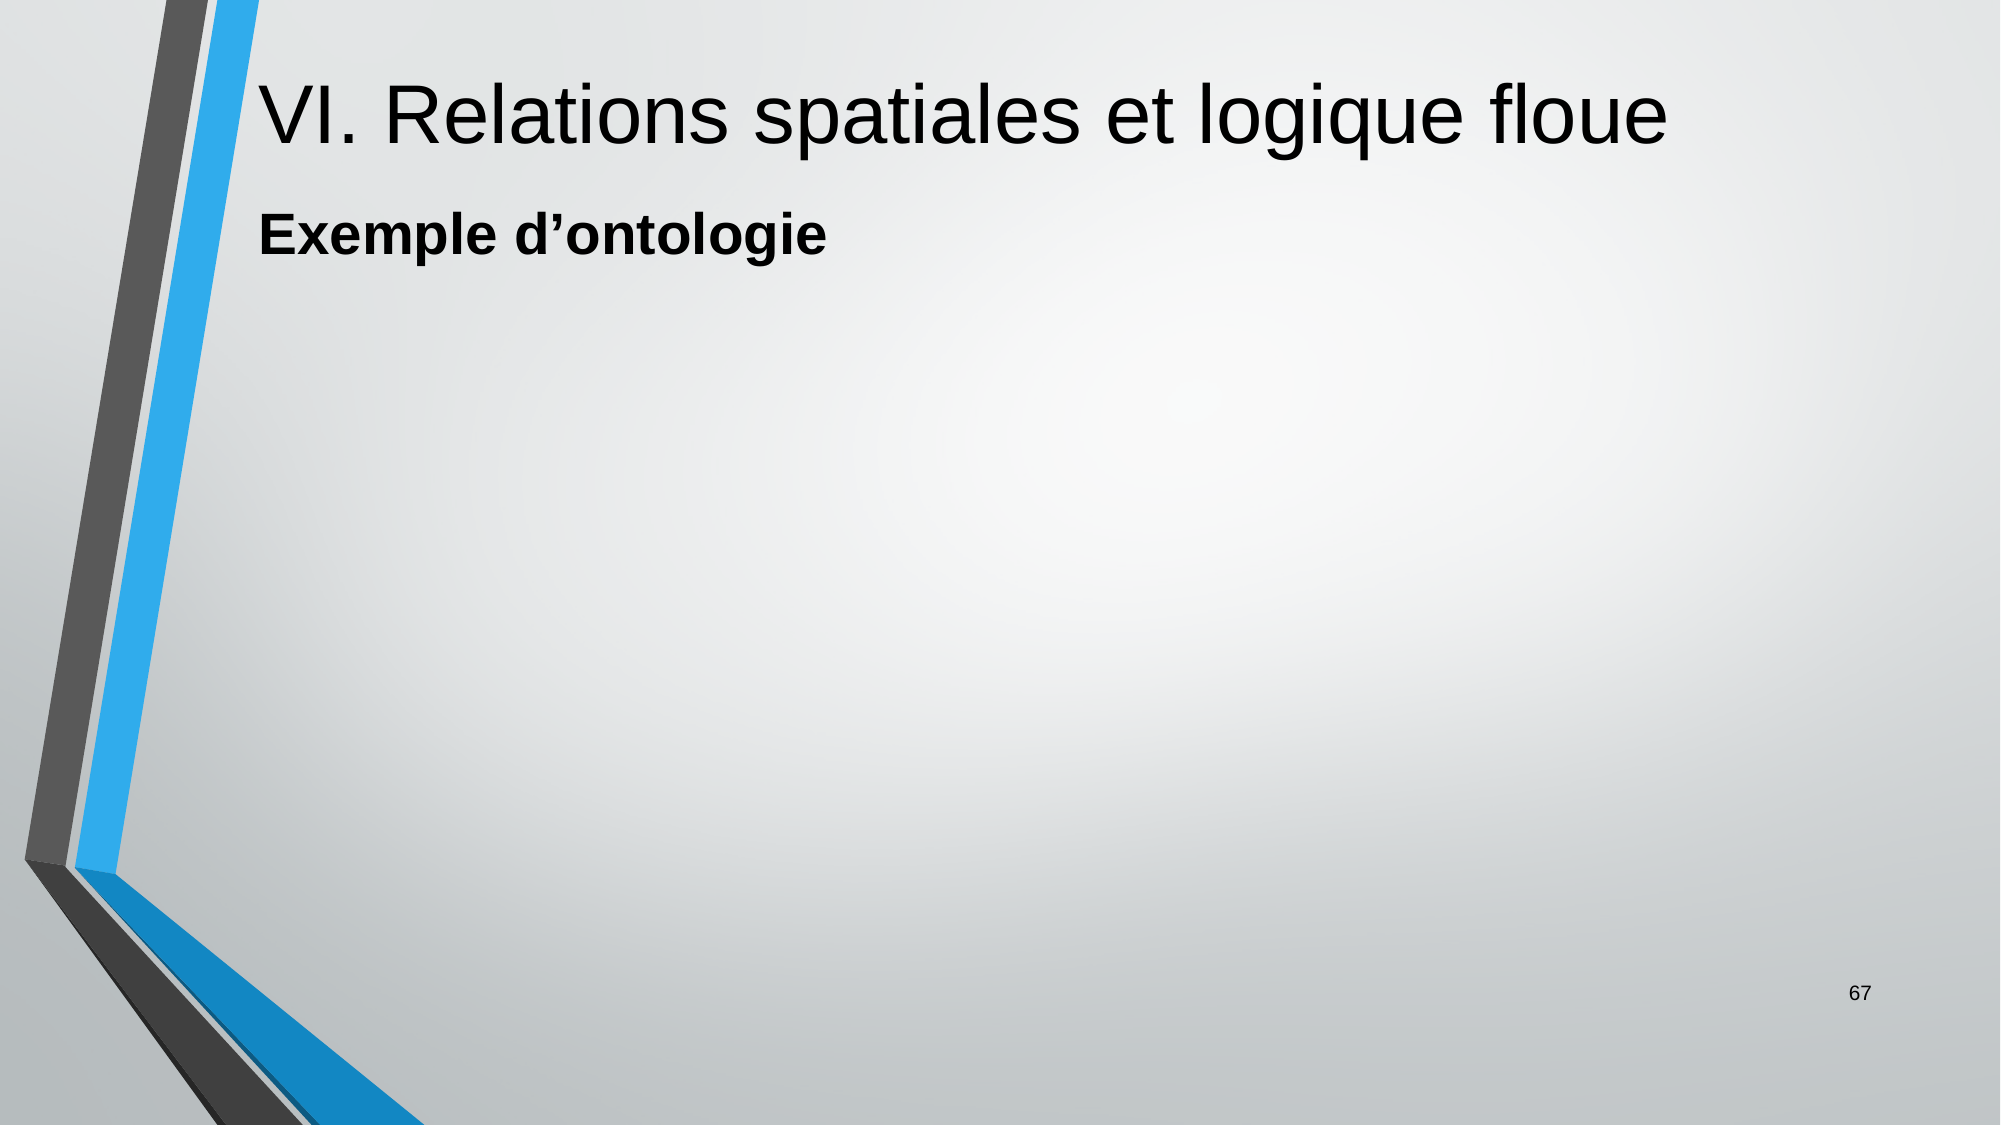

# VI. Relations spatiales et logique floue
Exemple d’ontologie
67